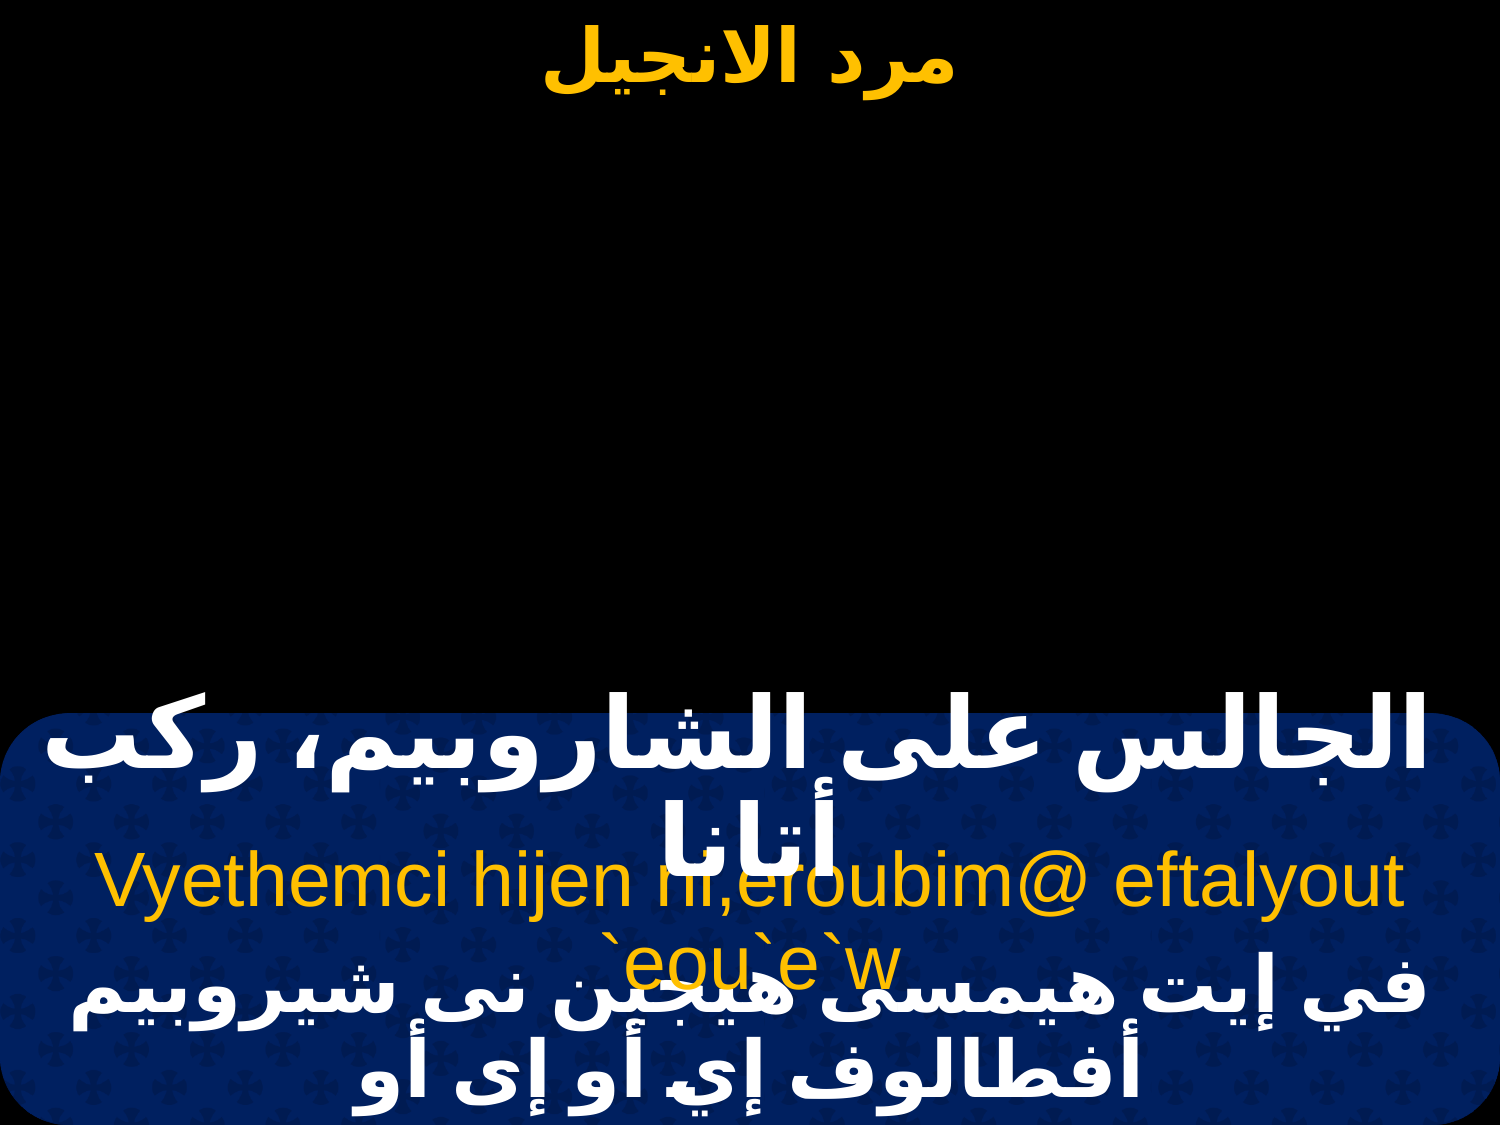

# مرد الانجيل الرابع الشعانين
 الجالس على الشاروبيم، ركب أتانا
Vyethemci hijen ni,eroubim@ eftalyout `eou`e`w
في إيت هيمسى هيجين نى شيروبيم أفطالوف إي أو إى أو